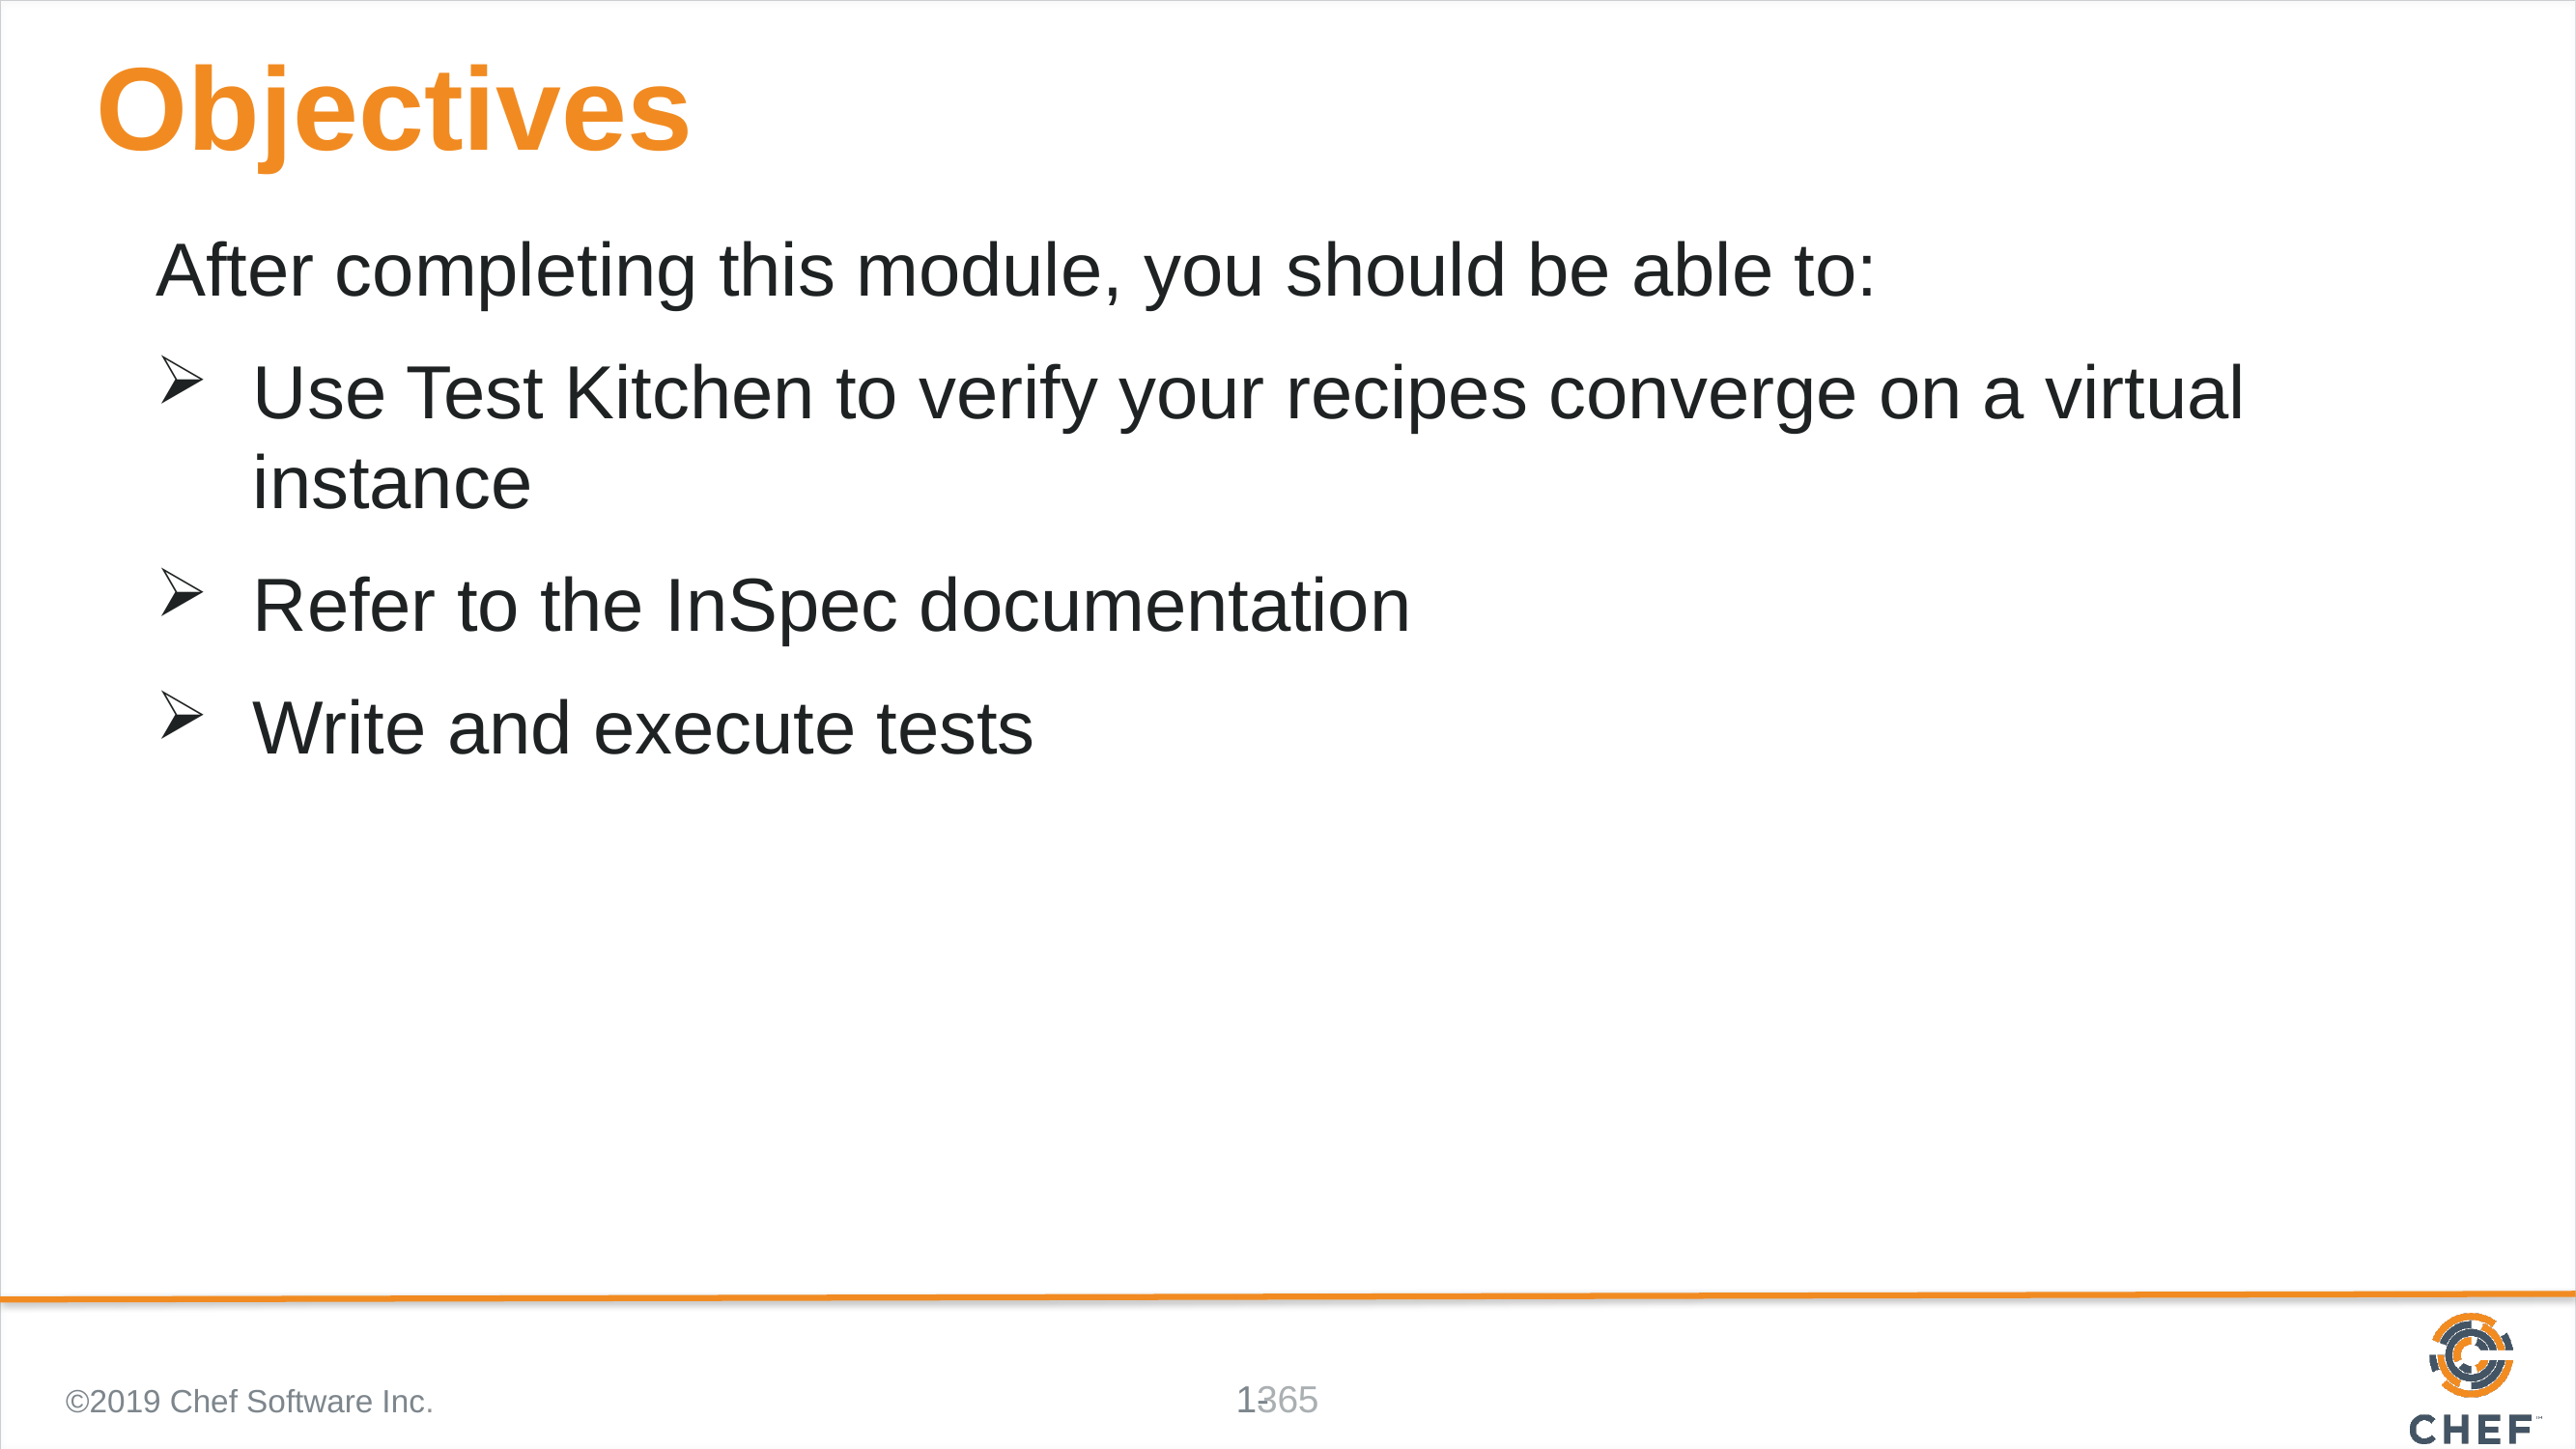

# Objectives
After completing this module, you should be able to:
Use Test Kitchen to verify your recipes converge on a virtual instance
Refer to the InSpec documentation
Write and execute tests
©2019 Chef Software Inc.
365